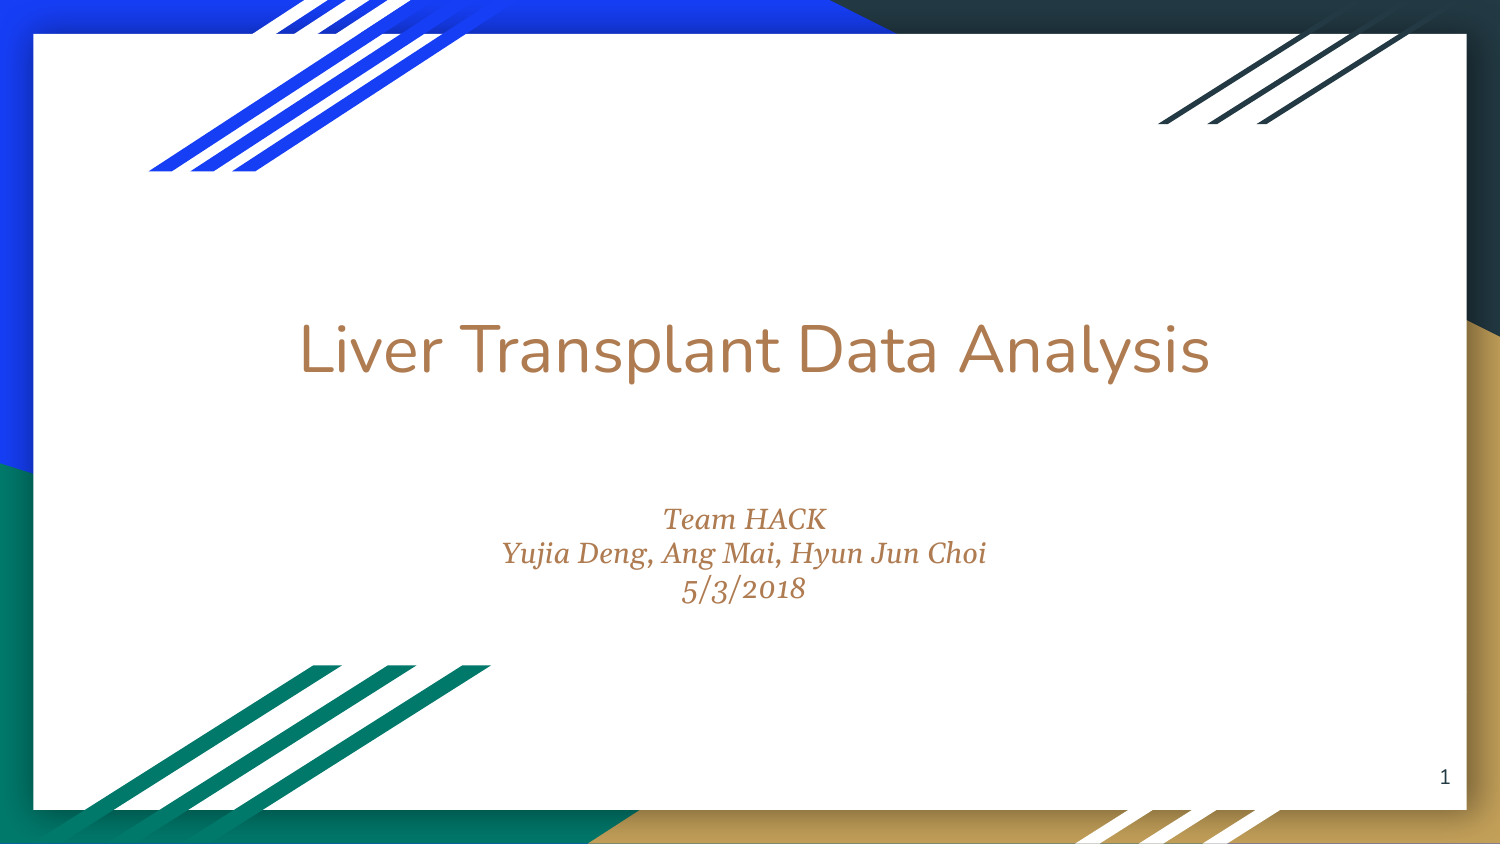

# Liver Transplant Data Analysis
Team HACK
Yujia Deng, Ang Mai, Hyun Jun Choi
5/3/2018
1